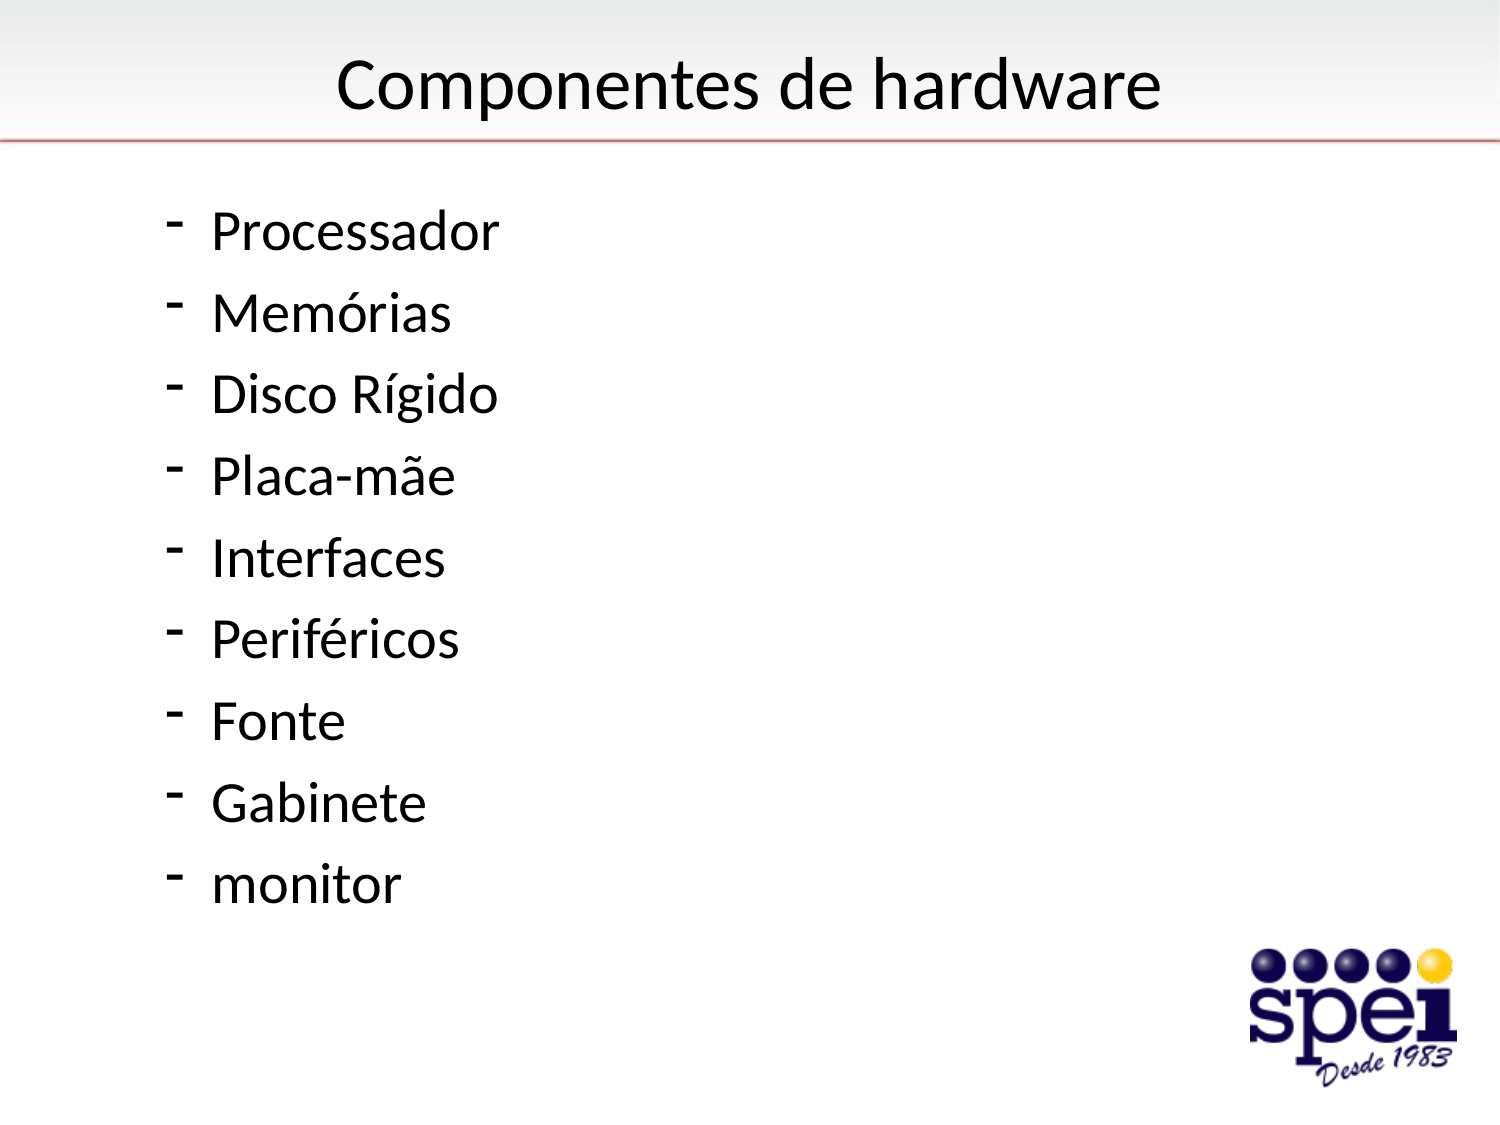

# Componentes de hardware
Processador
Memórias
Disco Rígido
Placa-mãe
Interfaces
Periféricos
Fonte
Gabinete
monitor